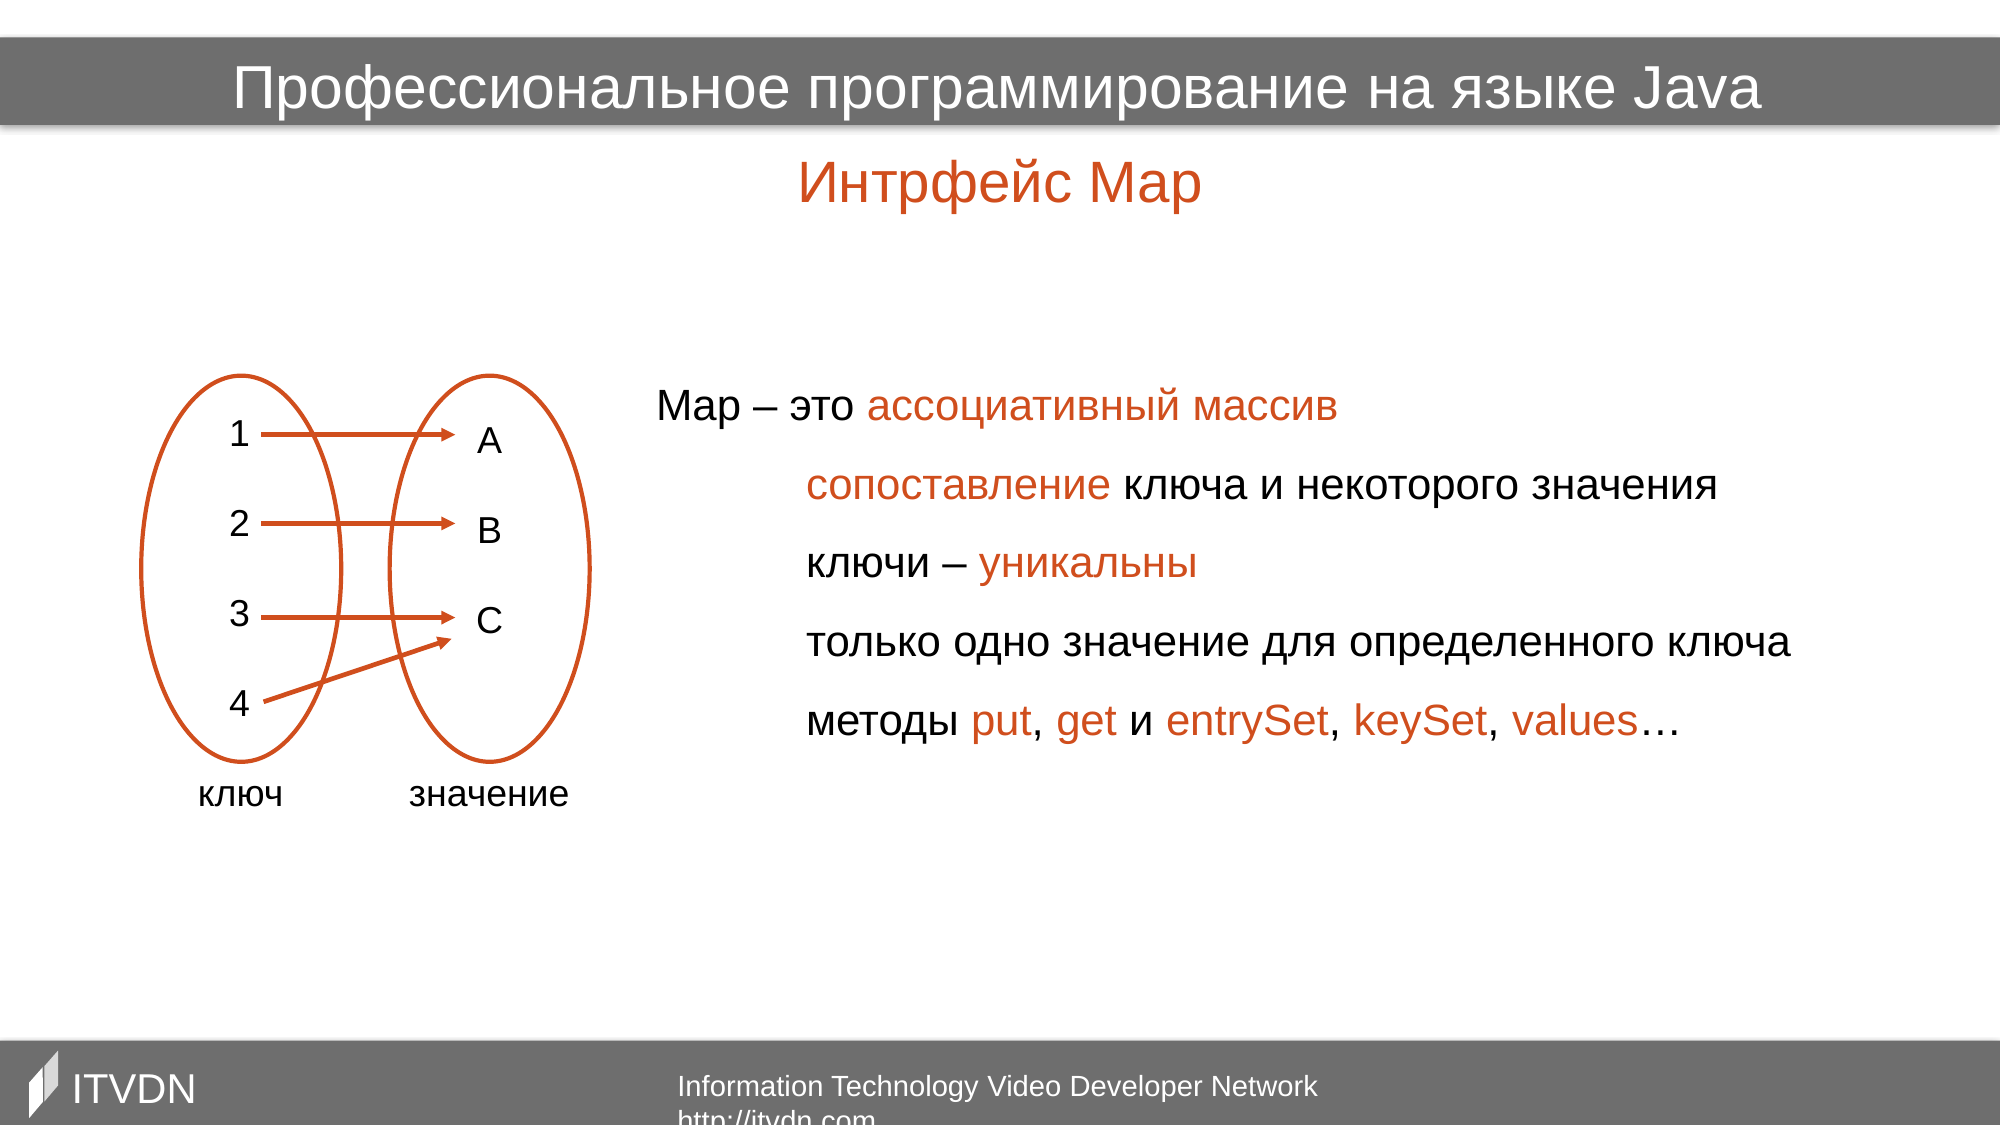

Профессиональное программирование на языке Java
Интрфейс Map
Map – это ассоциативный массив
	сопоставление ключа и некоторого значения
	ключи – уникальны
	только одно значение для определенного ключа
	методы put, get и entrySet, keySet, values…

1

2

3

4
A

B

C
    ключ            значение

ITVDN
Information Technology Video Developer Network                                                       http://itvdn.com